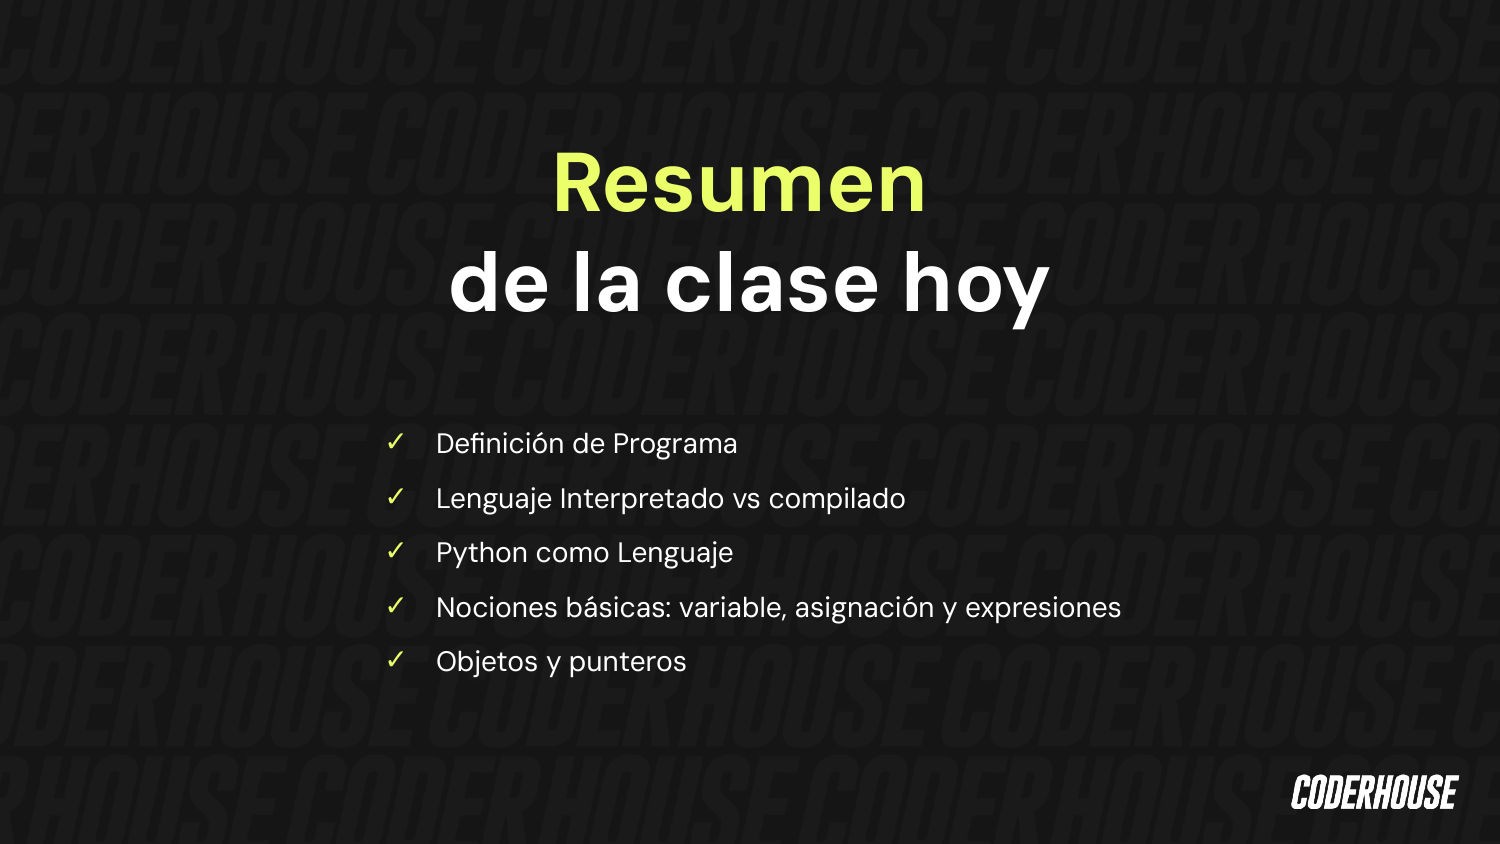

Resumen
de la clase hoy
Definición de Programa
Lenguaje Interpretado vs compilado
Python como Lenguaje
Nociones básicas: variable, asignación y expresiones
Objetos y punteros